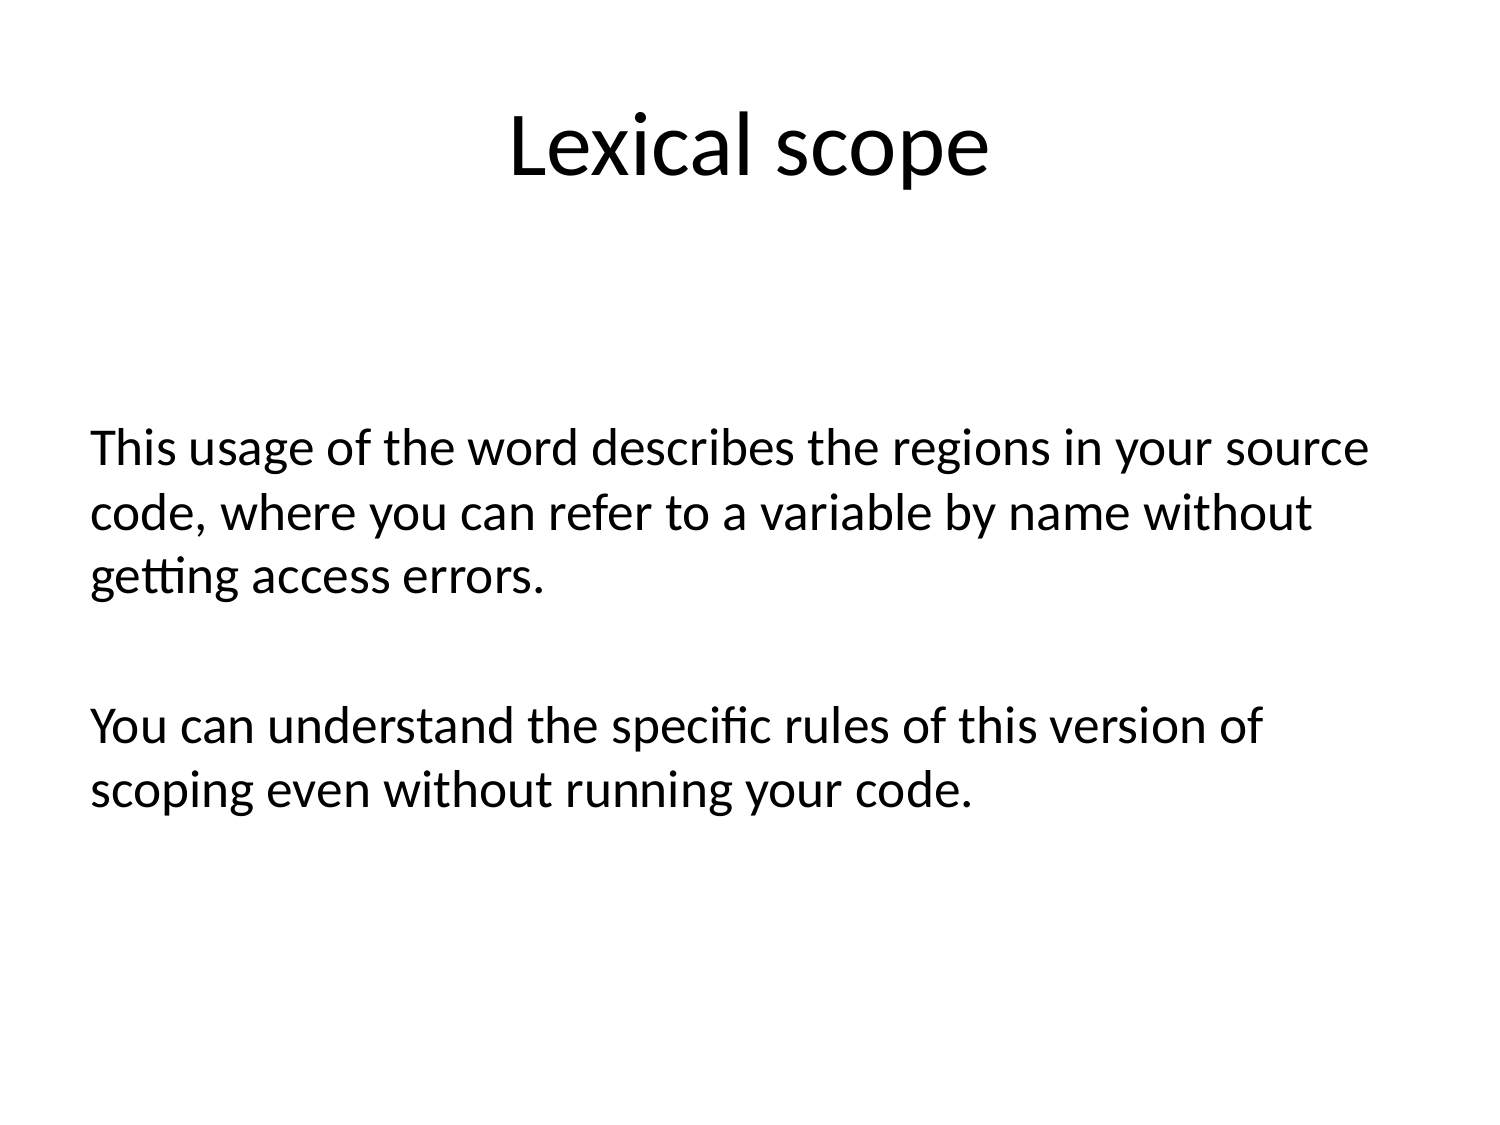

# Lexical scope
This usage of the word describes the regions in your source code, where you can refer to a variable by name without getting access errors.

You can understand the specific rules of this version of scoping even without running your code.